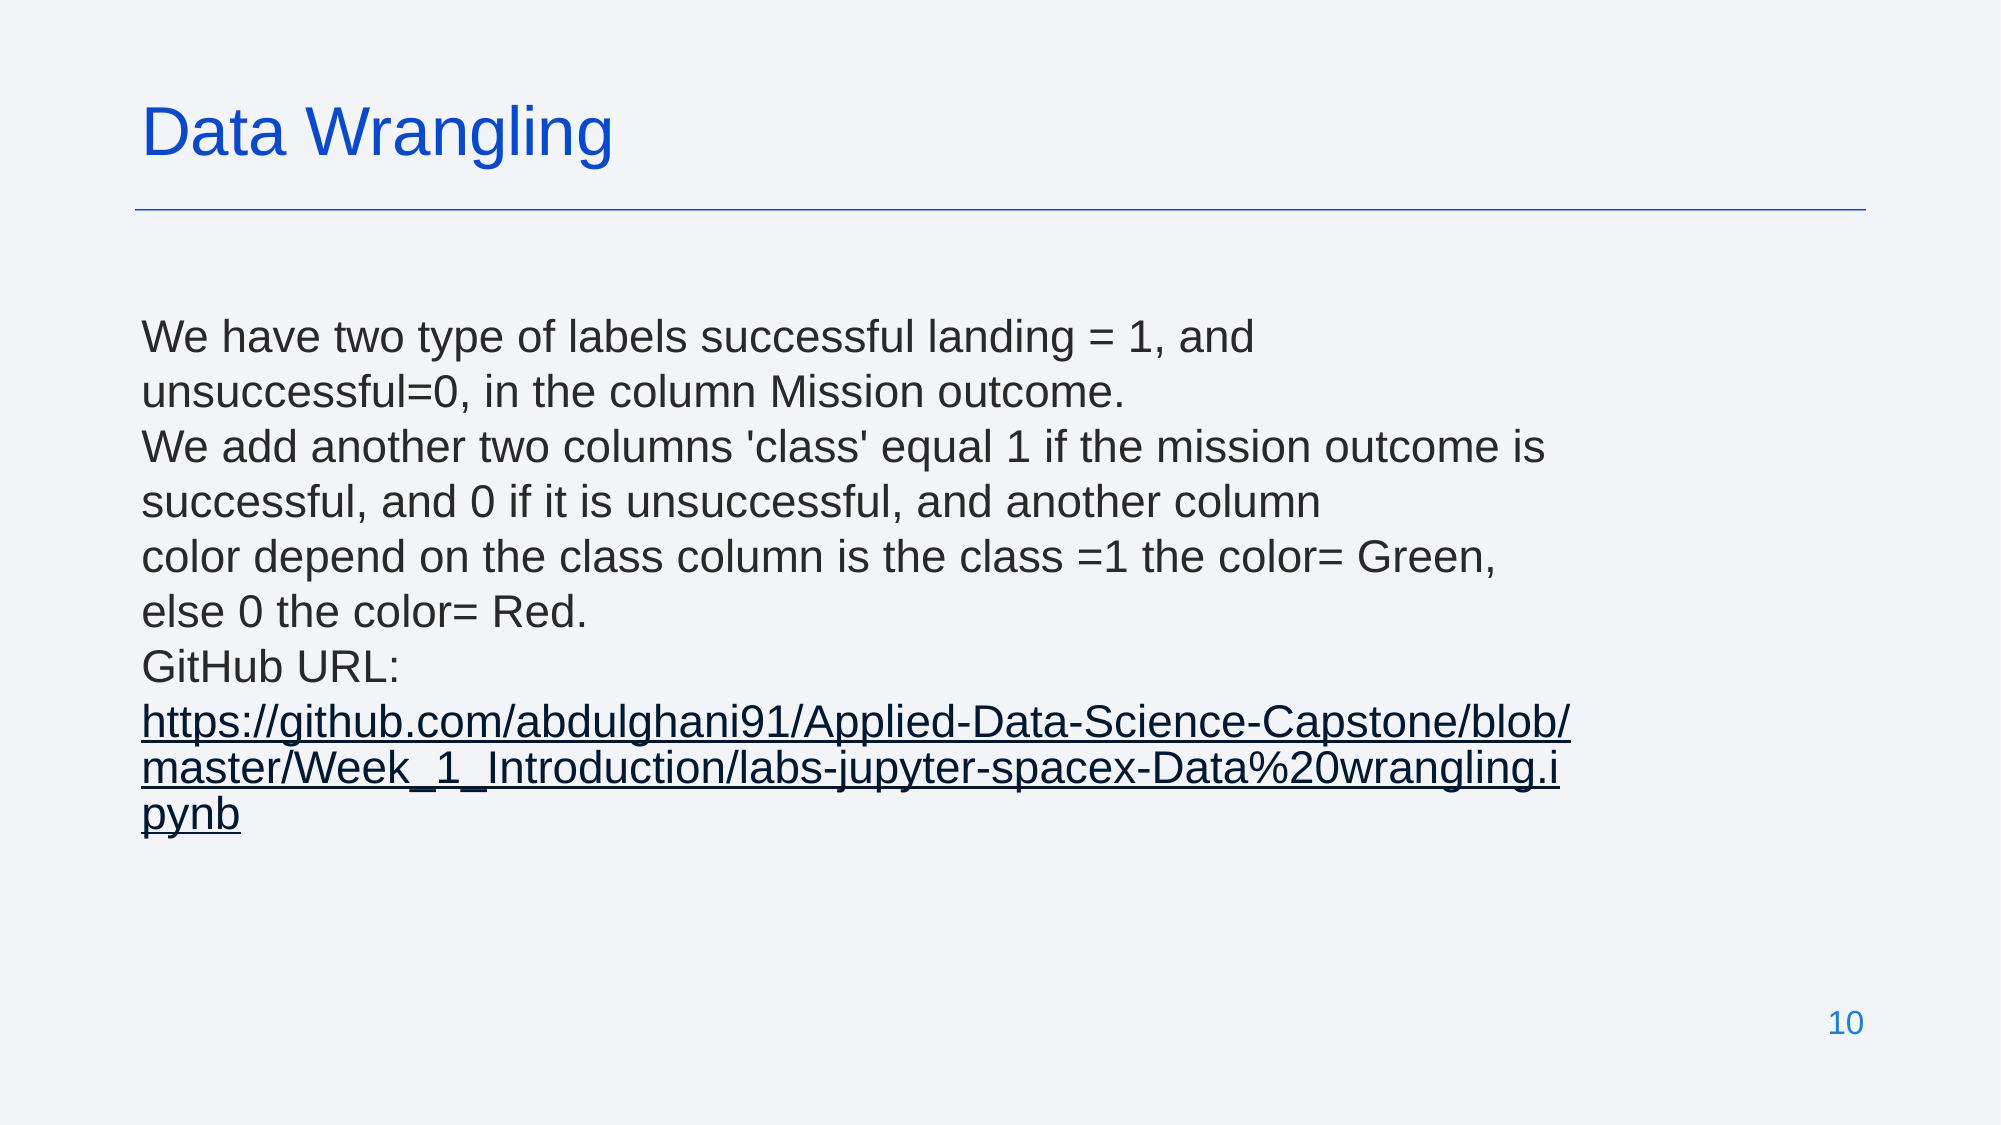

Data Wrangling
We have two type of labels successful landing = 1, and unsuccessful=0, in the column Mission outcome.
We add another two columns 'class' equal 1 if the mission outcome is successful, and 0 if it is unsuccessful, and another column color depend on the class column is the class =1 the color= Green, else 0 the color= Red.
GitHub URL: https://github.com/abdulghani91/Applied-Data-Science-Capstone/blob/master/Week_1_Introduction/labs-jupyter-spacex-Data%20wrangling.ipynb

10